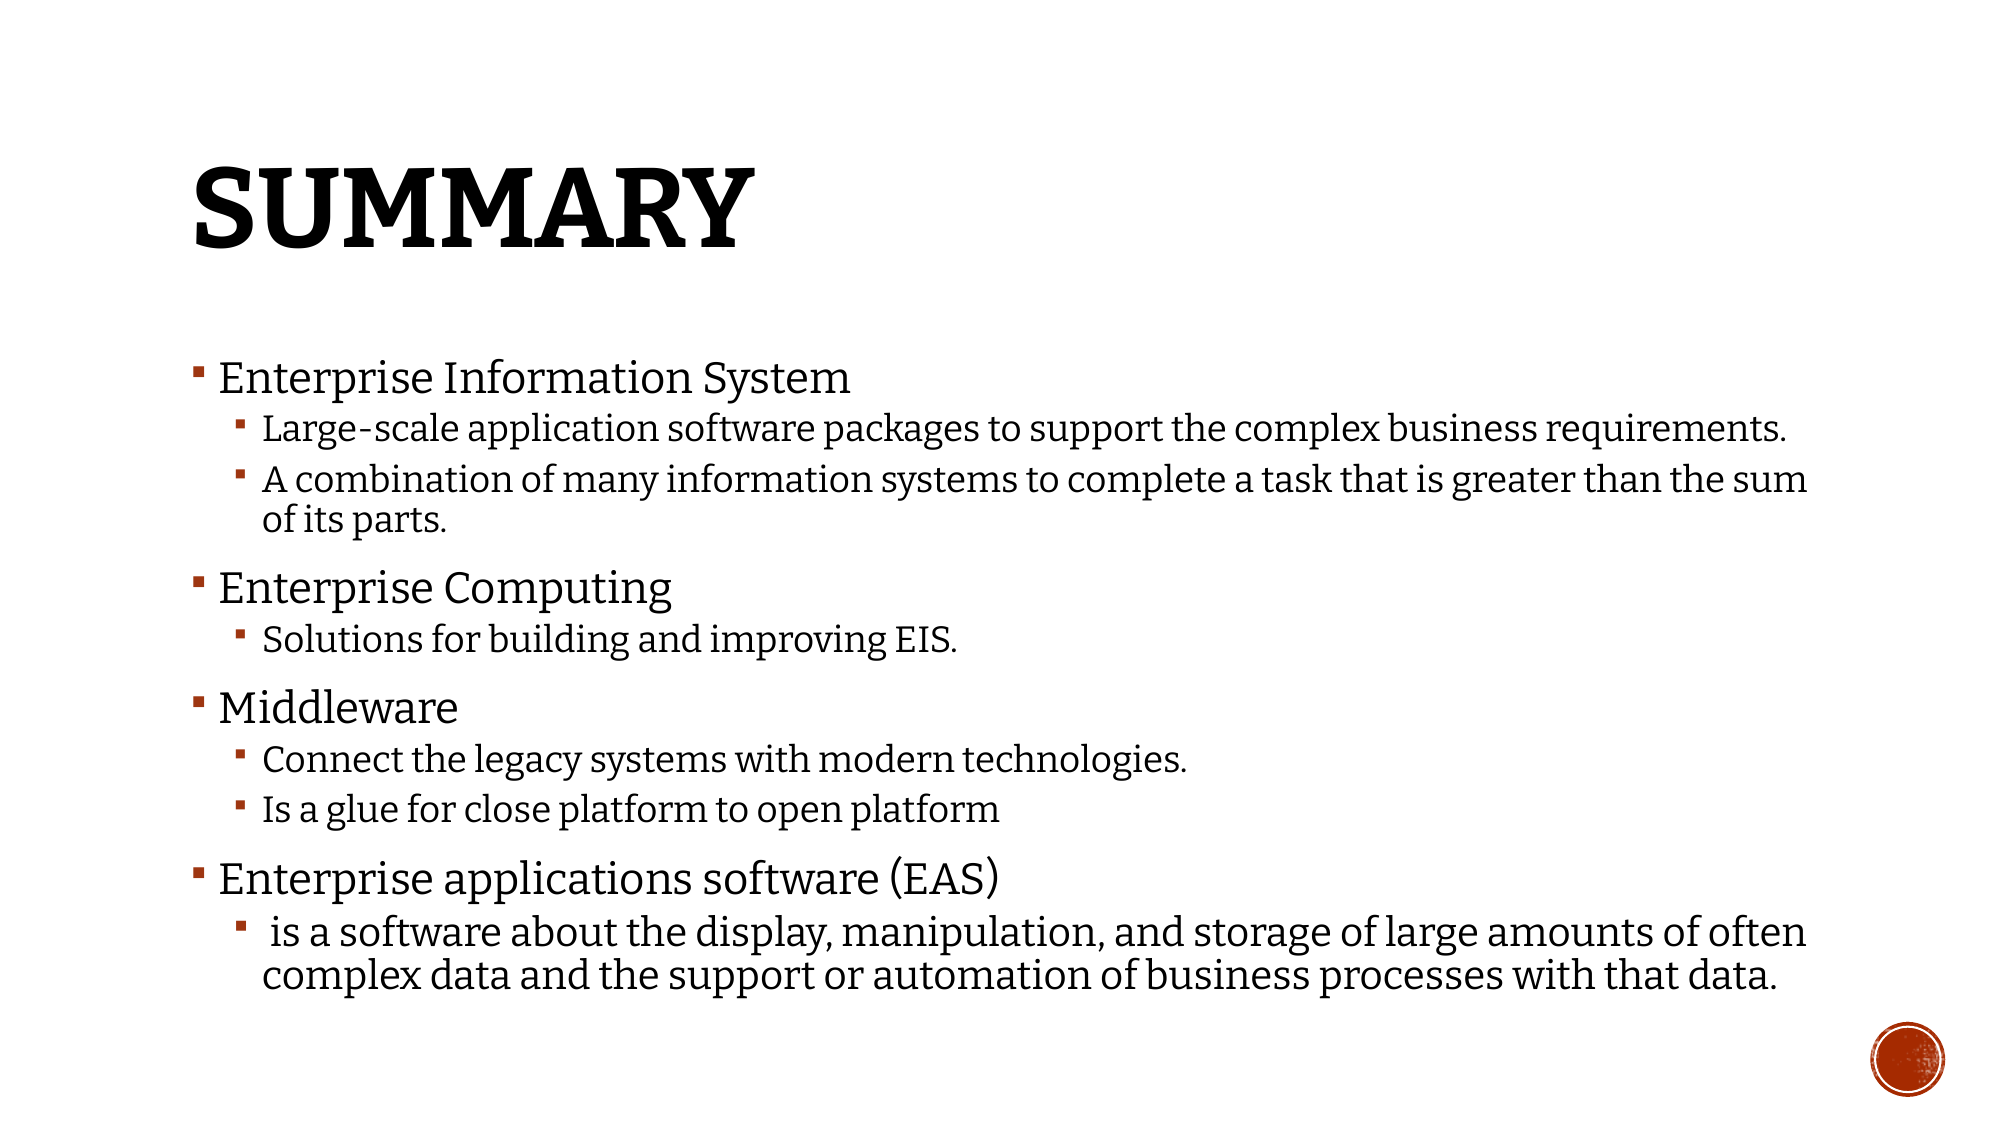

# Summary
Enterprise Information System
Large-scale application software packages to support the complex business requirements.
A combination of many information systems to complete a task that is greater than the sum of its parts.
Enterprise Computing
Solutions for building and improving EIS.
Middleware
Connect the legacy systems with modern technologies.
Is a glue for close platform to open platform
Enterprise applications software (EAS)
 is a software about the display, manipulation, and storage of large amounts of often complex data and the support or automation of business processes with that data.